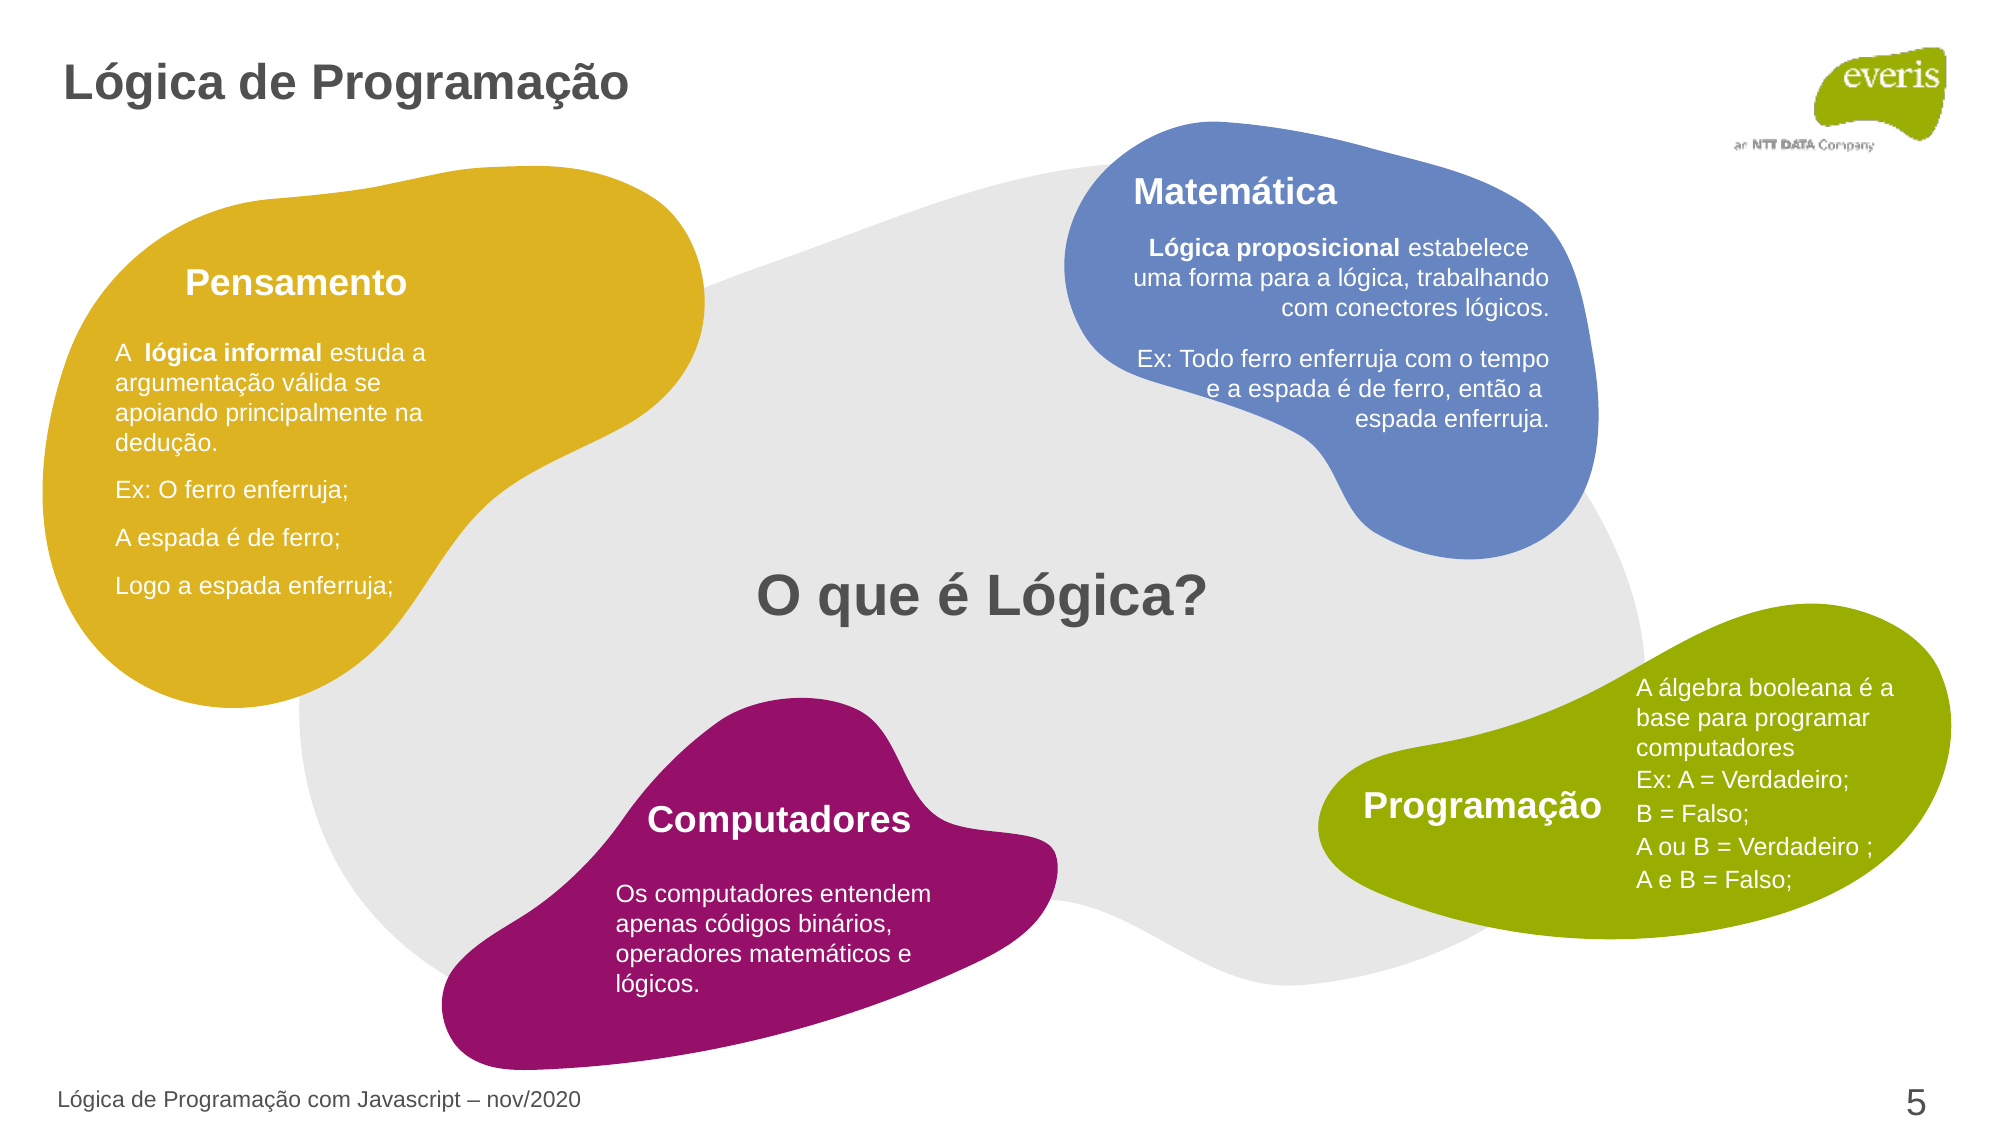

Lógica de Programação
Matemática
Lógica proposicional estabelece    uma forma para a lógica, trabalhando com conectores lógicos.
Ex: Todo ferro enferruja com o tempo e a espada é de ferro, então a  espada enferruja.
Pensamento
A  lógica informal estuda a argumentação válida se apoiando principalmente na dedução.
Ex: O ferro enferruja;
A espada é de ferro;
Logo a espada enferruja;
O que é Lógica?
A álgebra booleana é a base para programar computadores
Ex: A = Verdadeiro;
B = Falso;
A ou B = Verdadeiro ;
A e B = Falso;

Programação
Computadores
Os computadores entendem apenas códigos binários, operadores matemáticos e lógicos.
5